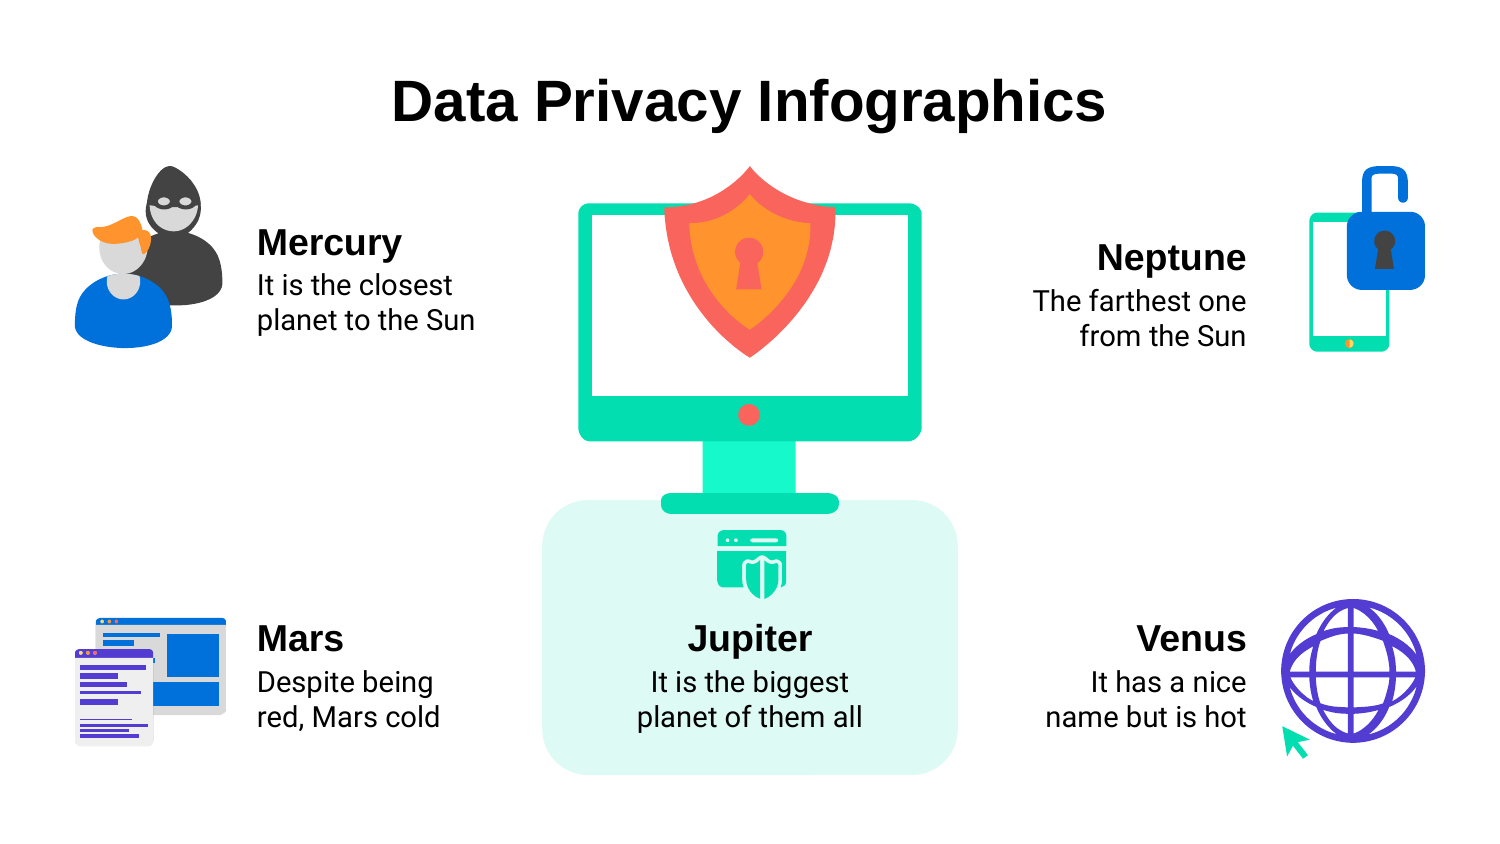

# Data Privacy Infographics

Mercury
It is the closest planet to the Sun
Neptune
The farthest one from the Sun

Mars
Despite being red, Mars cold
Jupiter
It is the biggest planet of them all
Venus
It has a nice name but is hot